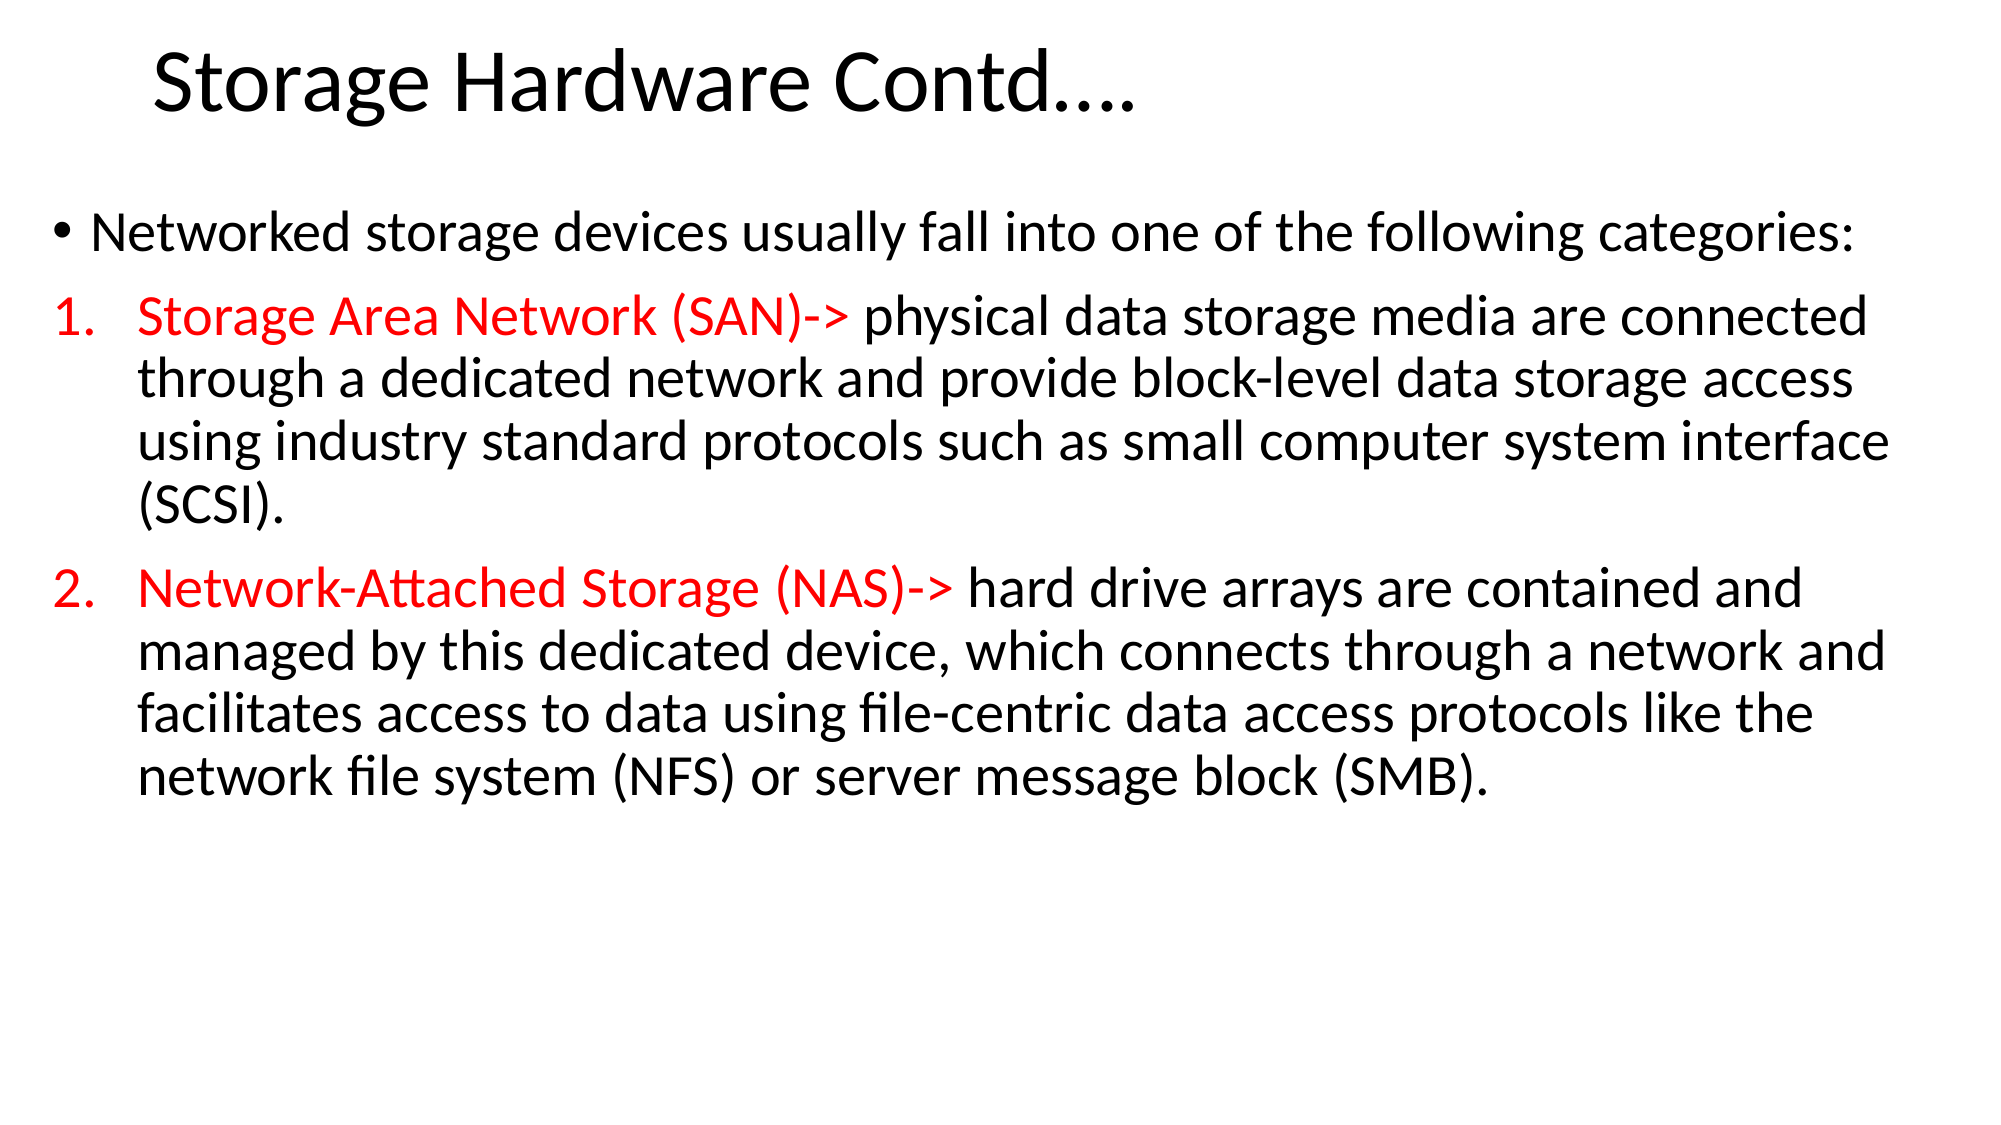

# Storage Hardware Contd….
Networked storage devices usually fall into one of the following categories:
Storage Area Network (SAN)-> physical data storage media are connected through a dedicated network and provide block-level data storage access using industry standard protocols such as small computer system interface (SCSI).
Network-Attached Storage (NAS)-> hard drive arrays are contained and managed by this dedicated device, which connects through a network and facilitates access to data using file-centric data access protocols like the network file system (NFS) or server message block (SMB).